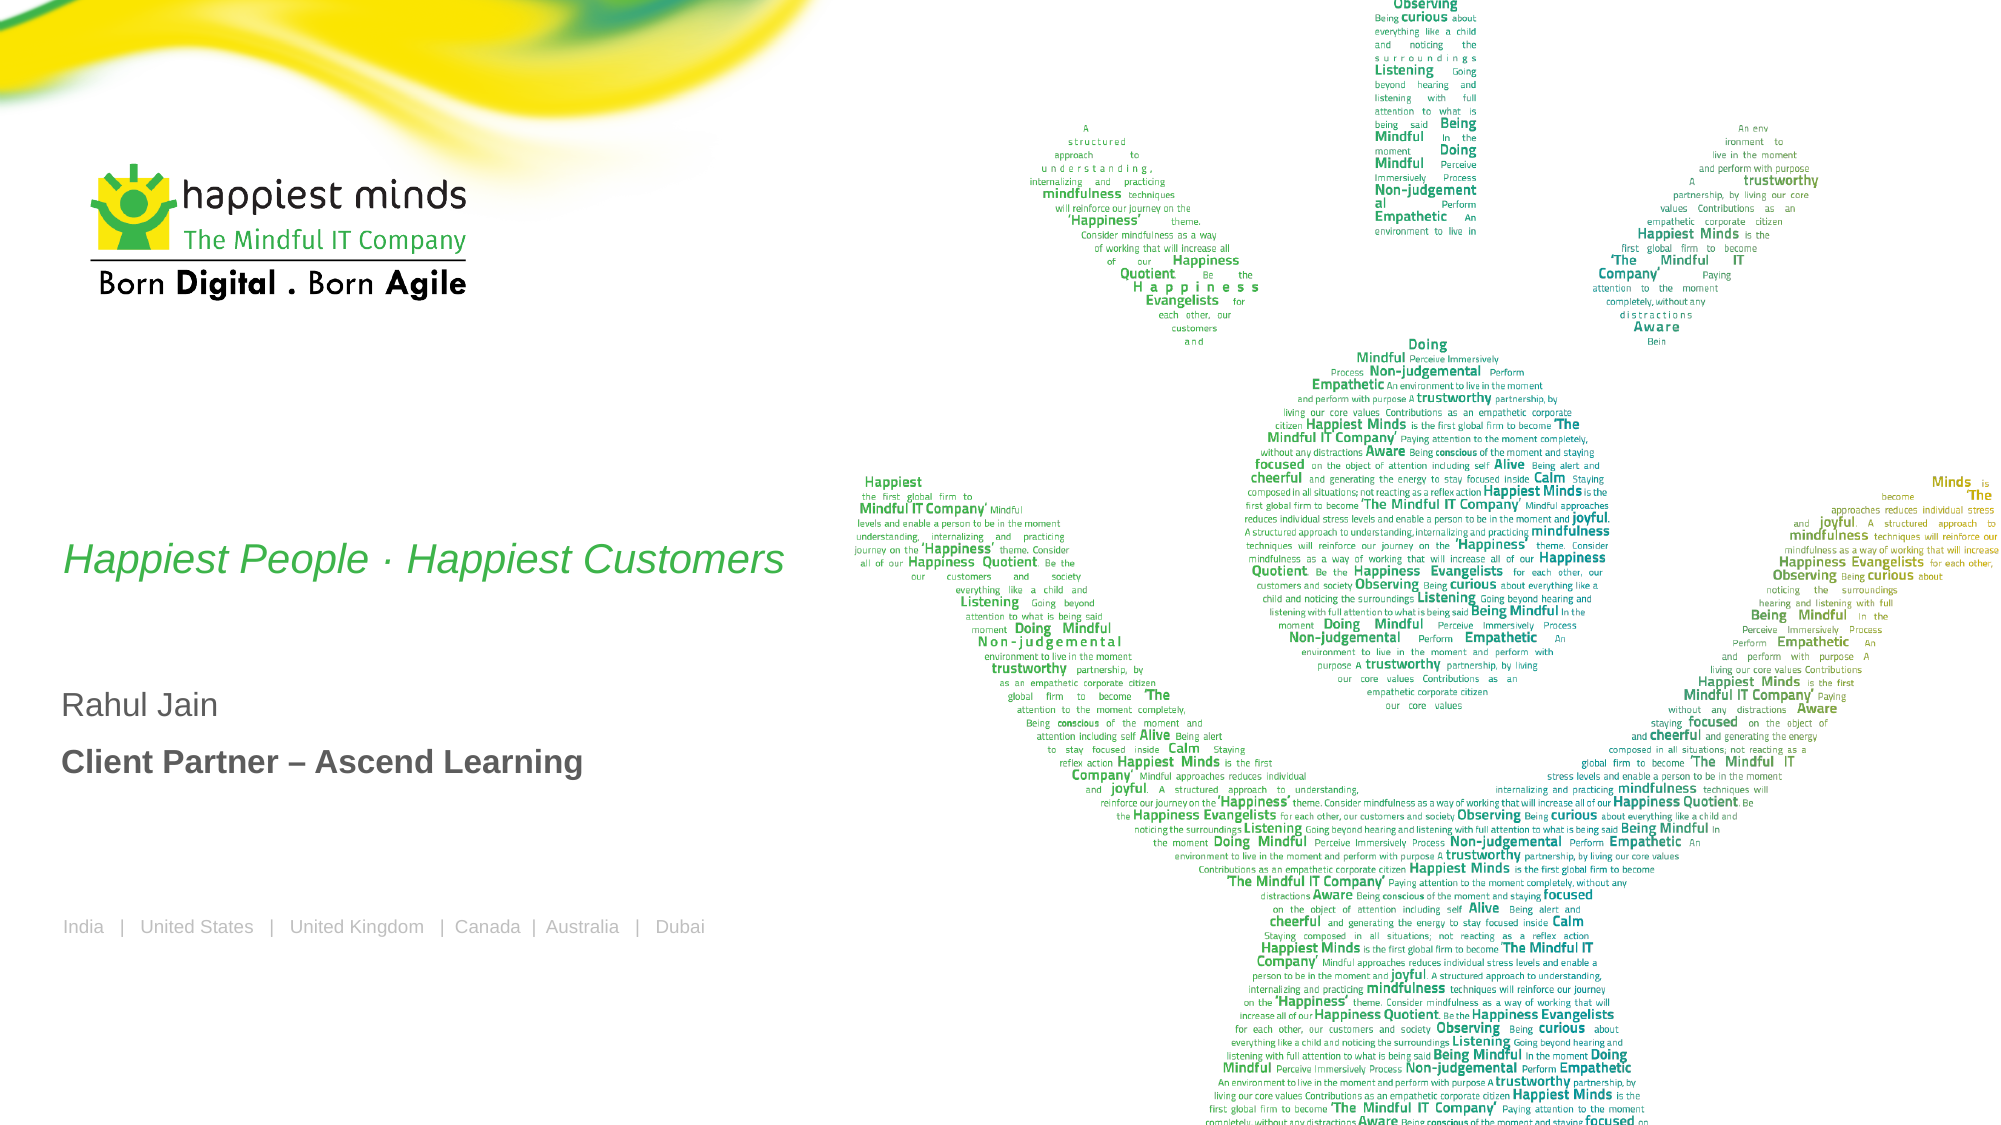

Rahul Jain
Client Partner – Ascend Learning